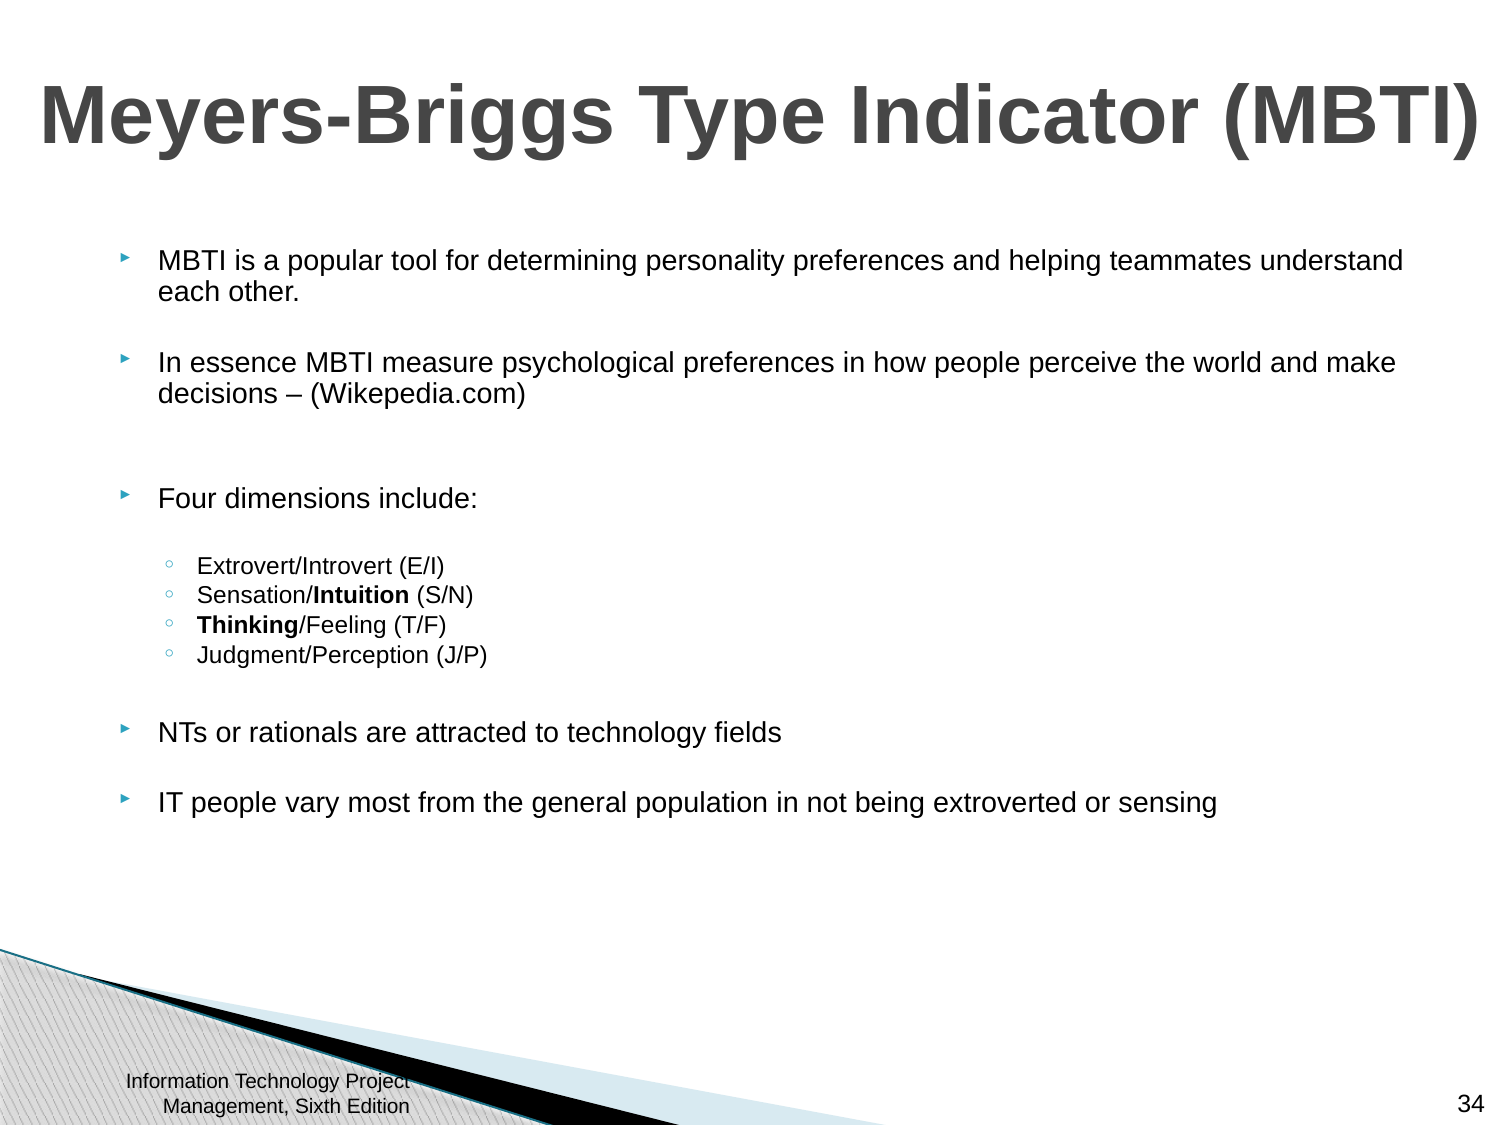

# Meyers-Briggs Type Indicator (MBTI)

MBTI is a popular tool for determining personality preferences and helping teammates understand each other.

In essence MBTI measure psychological preferences in how people perceive the world and make decisions – (Wikepedia.com)

Four dimensions include:

Extrovert/Introvert (E/I)
Sensation/Intuition (S/N)
Thinking/Feeling (T/F)
Judgment/Perception (J/P)

NTs or rationals are attracted to technology fields

IT people vary most from the general population in not being extroverted or sensing
Information Technology Project Management, Sixth Edition
34